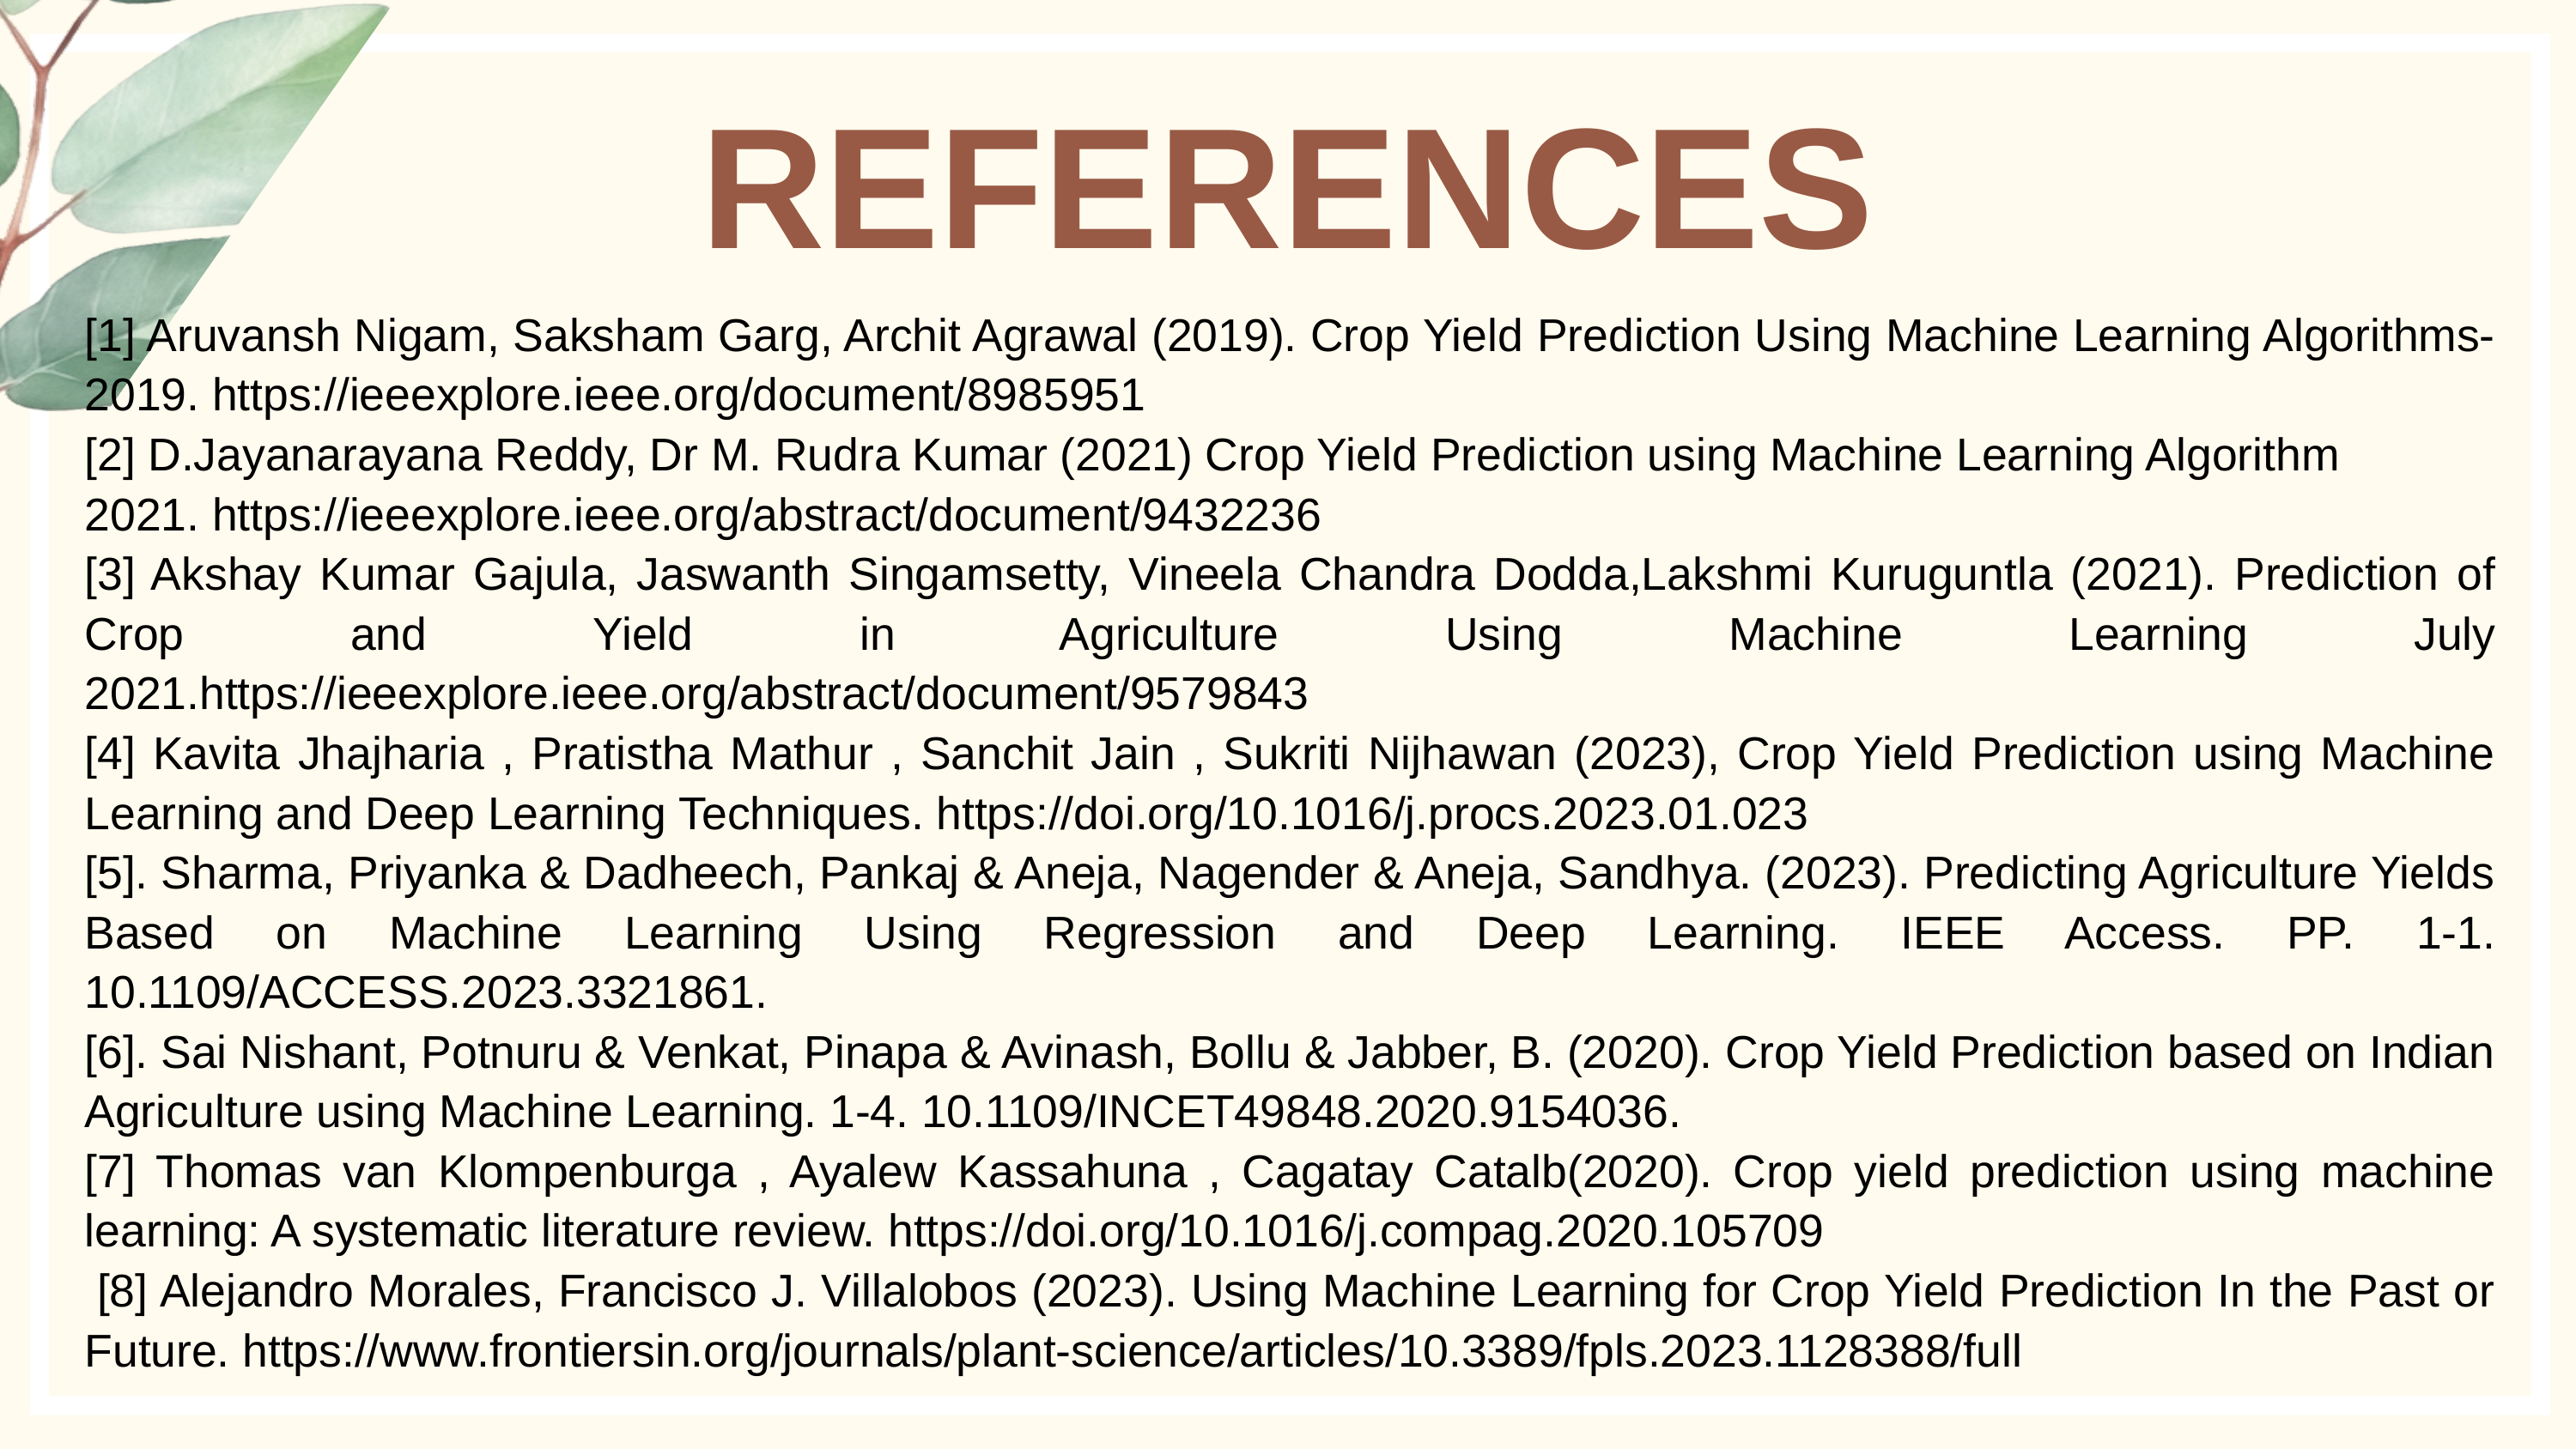

REFERENCES

[1] Aruvansh Nigam, Saksham Garg, Archit Agrawal (2019). Crop Yield Prediction Using Machine Learning Algorithms-2019. https://ieeexplore.ieee.org/document/8985951
[2] D.Jayanarayana Reddy, Dr M. Rudra Kumar (2021) Crop Yield Prediction using Machine Learning Algorithm
2021. https://ieeexplore.ieee.org/abstract/document/9432236
[3] Akshay Kumar Gajula, Jaswanth Singamsetty, Vineela Chandra Dodda,Lakshmi Kuruguntla (2021). Prediction of Crop and Yield in Agriculture Using Machine Learning July 2021.https://ieeexplore.ieee.org/abstract/document/9579843
[4] Kavita Jhajharia , Pratistha Mathur , Sanchit Jain , Sukriti Nijhawan (2023), Crop Yield Prediction using Machine Learning and Deep Learning Techniques. https://doi.org/10.1016/j.procs.2023.01.023
[5]. Sharma, Priyanka & Dadheech, Pankaj & Aneja, Nagender & Aneja, Sandhya. (2023). Predicting Agriculture Yields Based on Machine Learning Using Regression and Deep Learning. IEEE Access. PP. 1-1. 10.1109/ACCESS.2023.3321861.
[6]. Sai Nishant, Potnuru & Venkat, Pinapa & Avinash, Bollu & Jabber, B. (2020). Crop Yield Prediction based on Indian Agriculture using Machine Learning. 1-4. 10.1109/INCET49848.2020.9154036.
[7] Thomas van Klompenburga , Ayalew Kassahuna , Cagatay Catalb(2020). Crop yield prediction using machine learning: A systematic literature review. https://doi.org/10.1016/j.compag.2020.105709
 [8] Alejandro Morales, Francisco J. Villalobos (2023). Using Machine Learning for Crop Yield Prediction In the Past or Future. https://www.frontiersin.org/journals/plant-science/articles/10.3389/fpls.2023.1128388/full